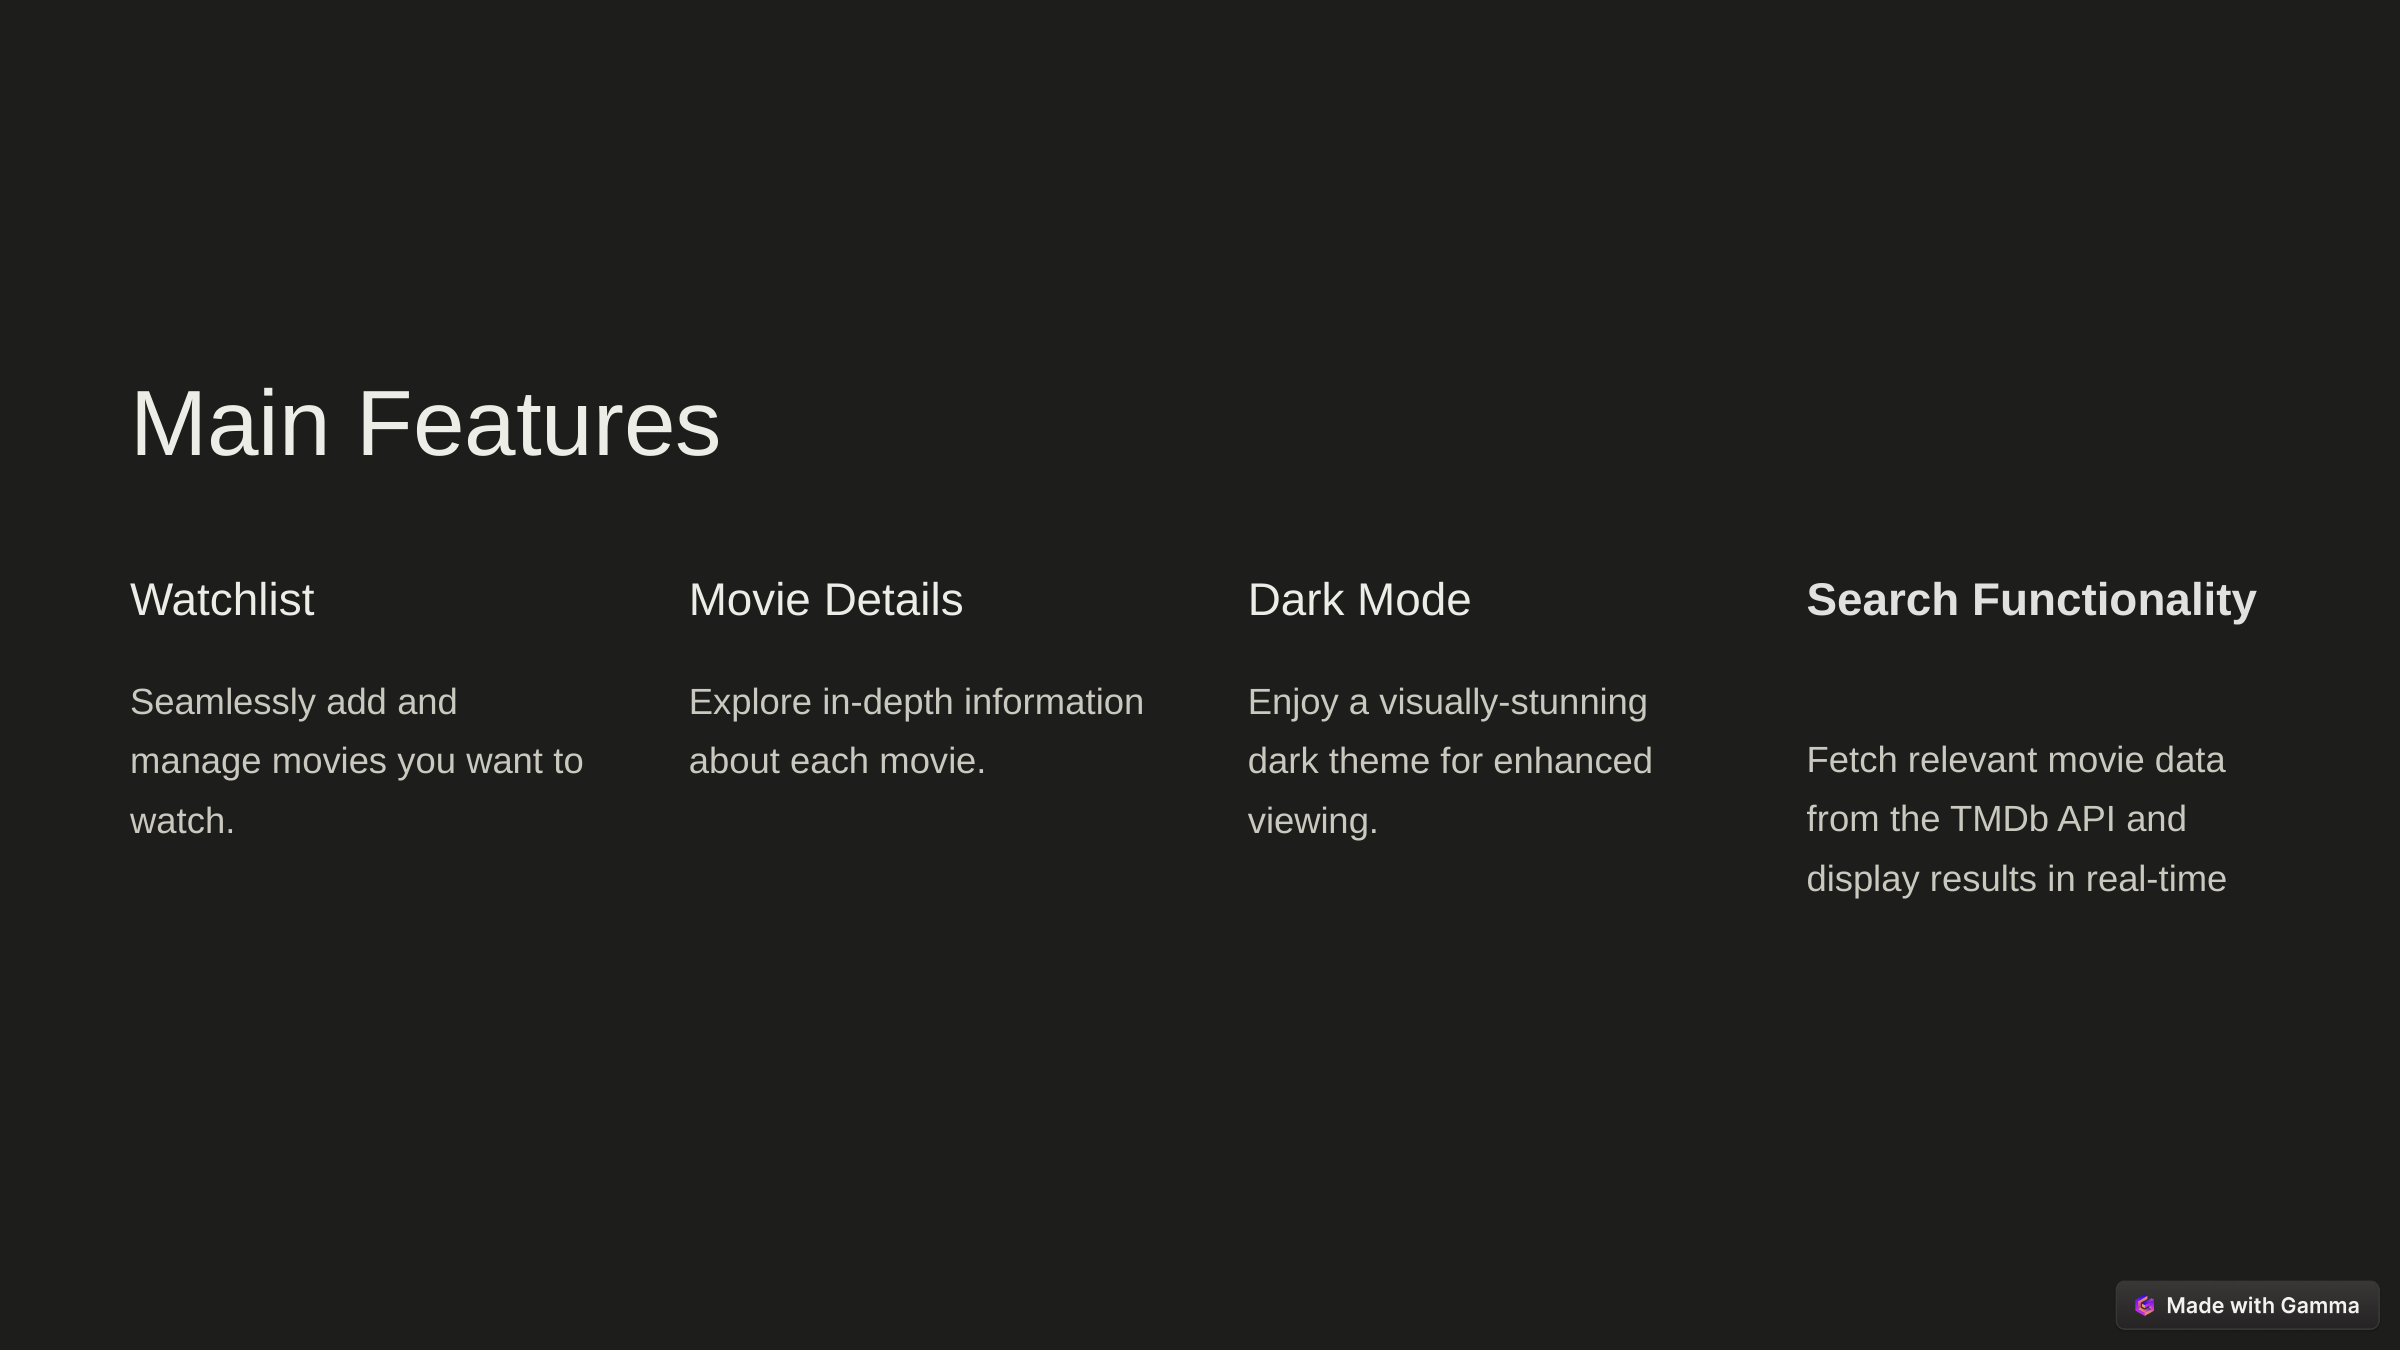

Main Features
Watchlist
Movie Details
Dark Mode
Search Functionality
Seamlessly add and manage movies you want to watch.
Explore in-depth information about each movie.
Enjoy a visually-stunning dark theme for enhanced viewing.
Fetch relevant movie data from the TMDb API and display results in real-time